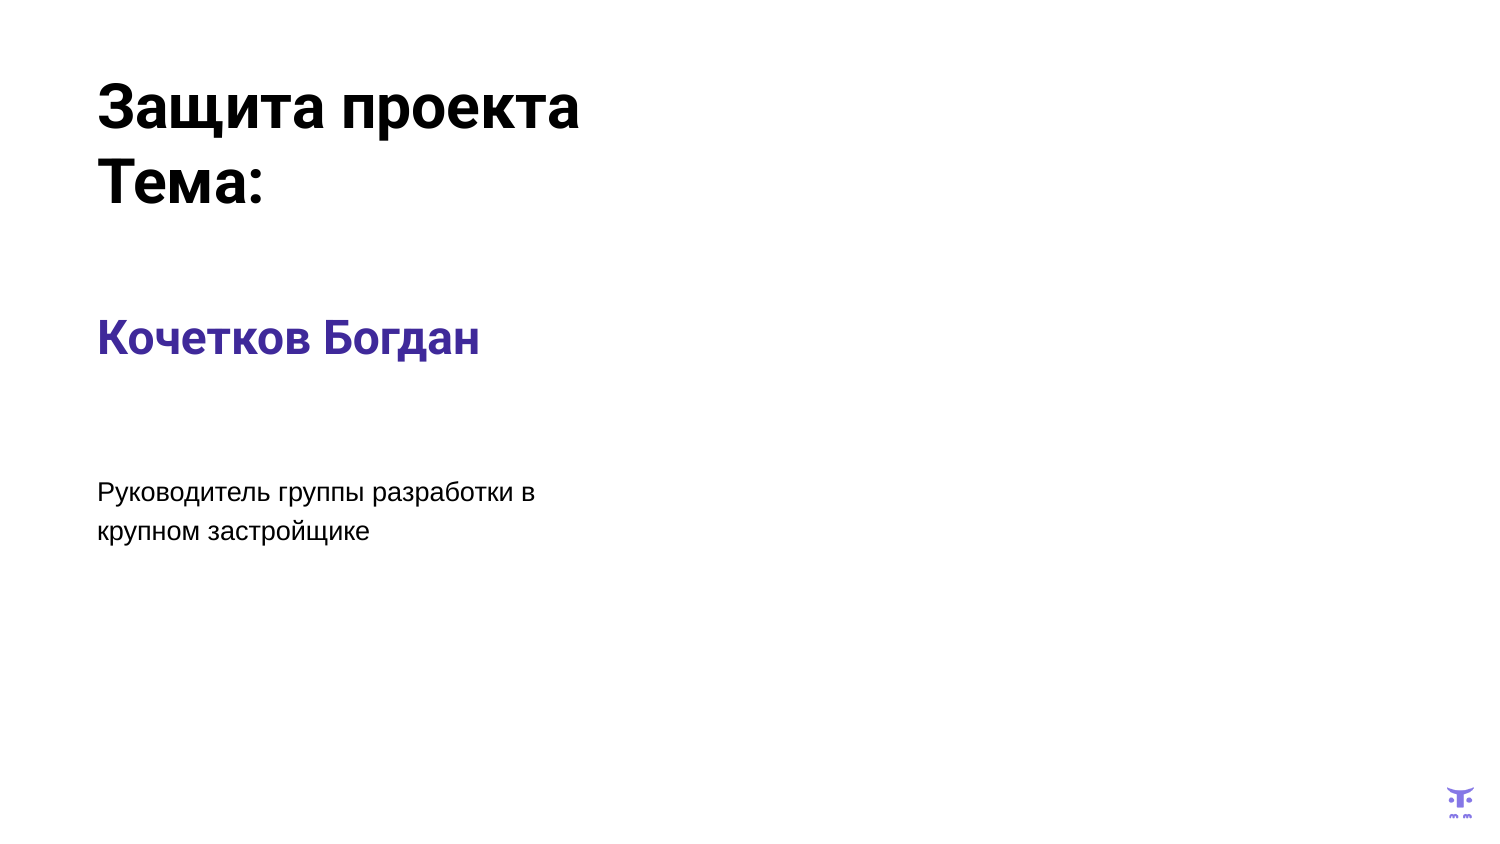

# Защита проекта
Тема:

Кочетков Богдан
Руководитель группы разработки в крупном застройщике